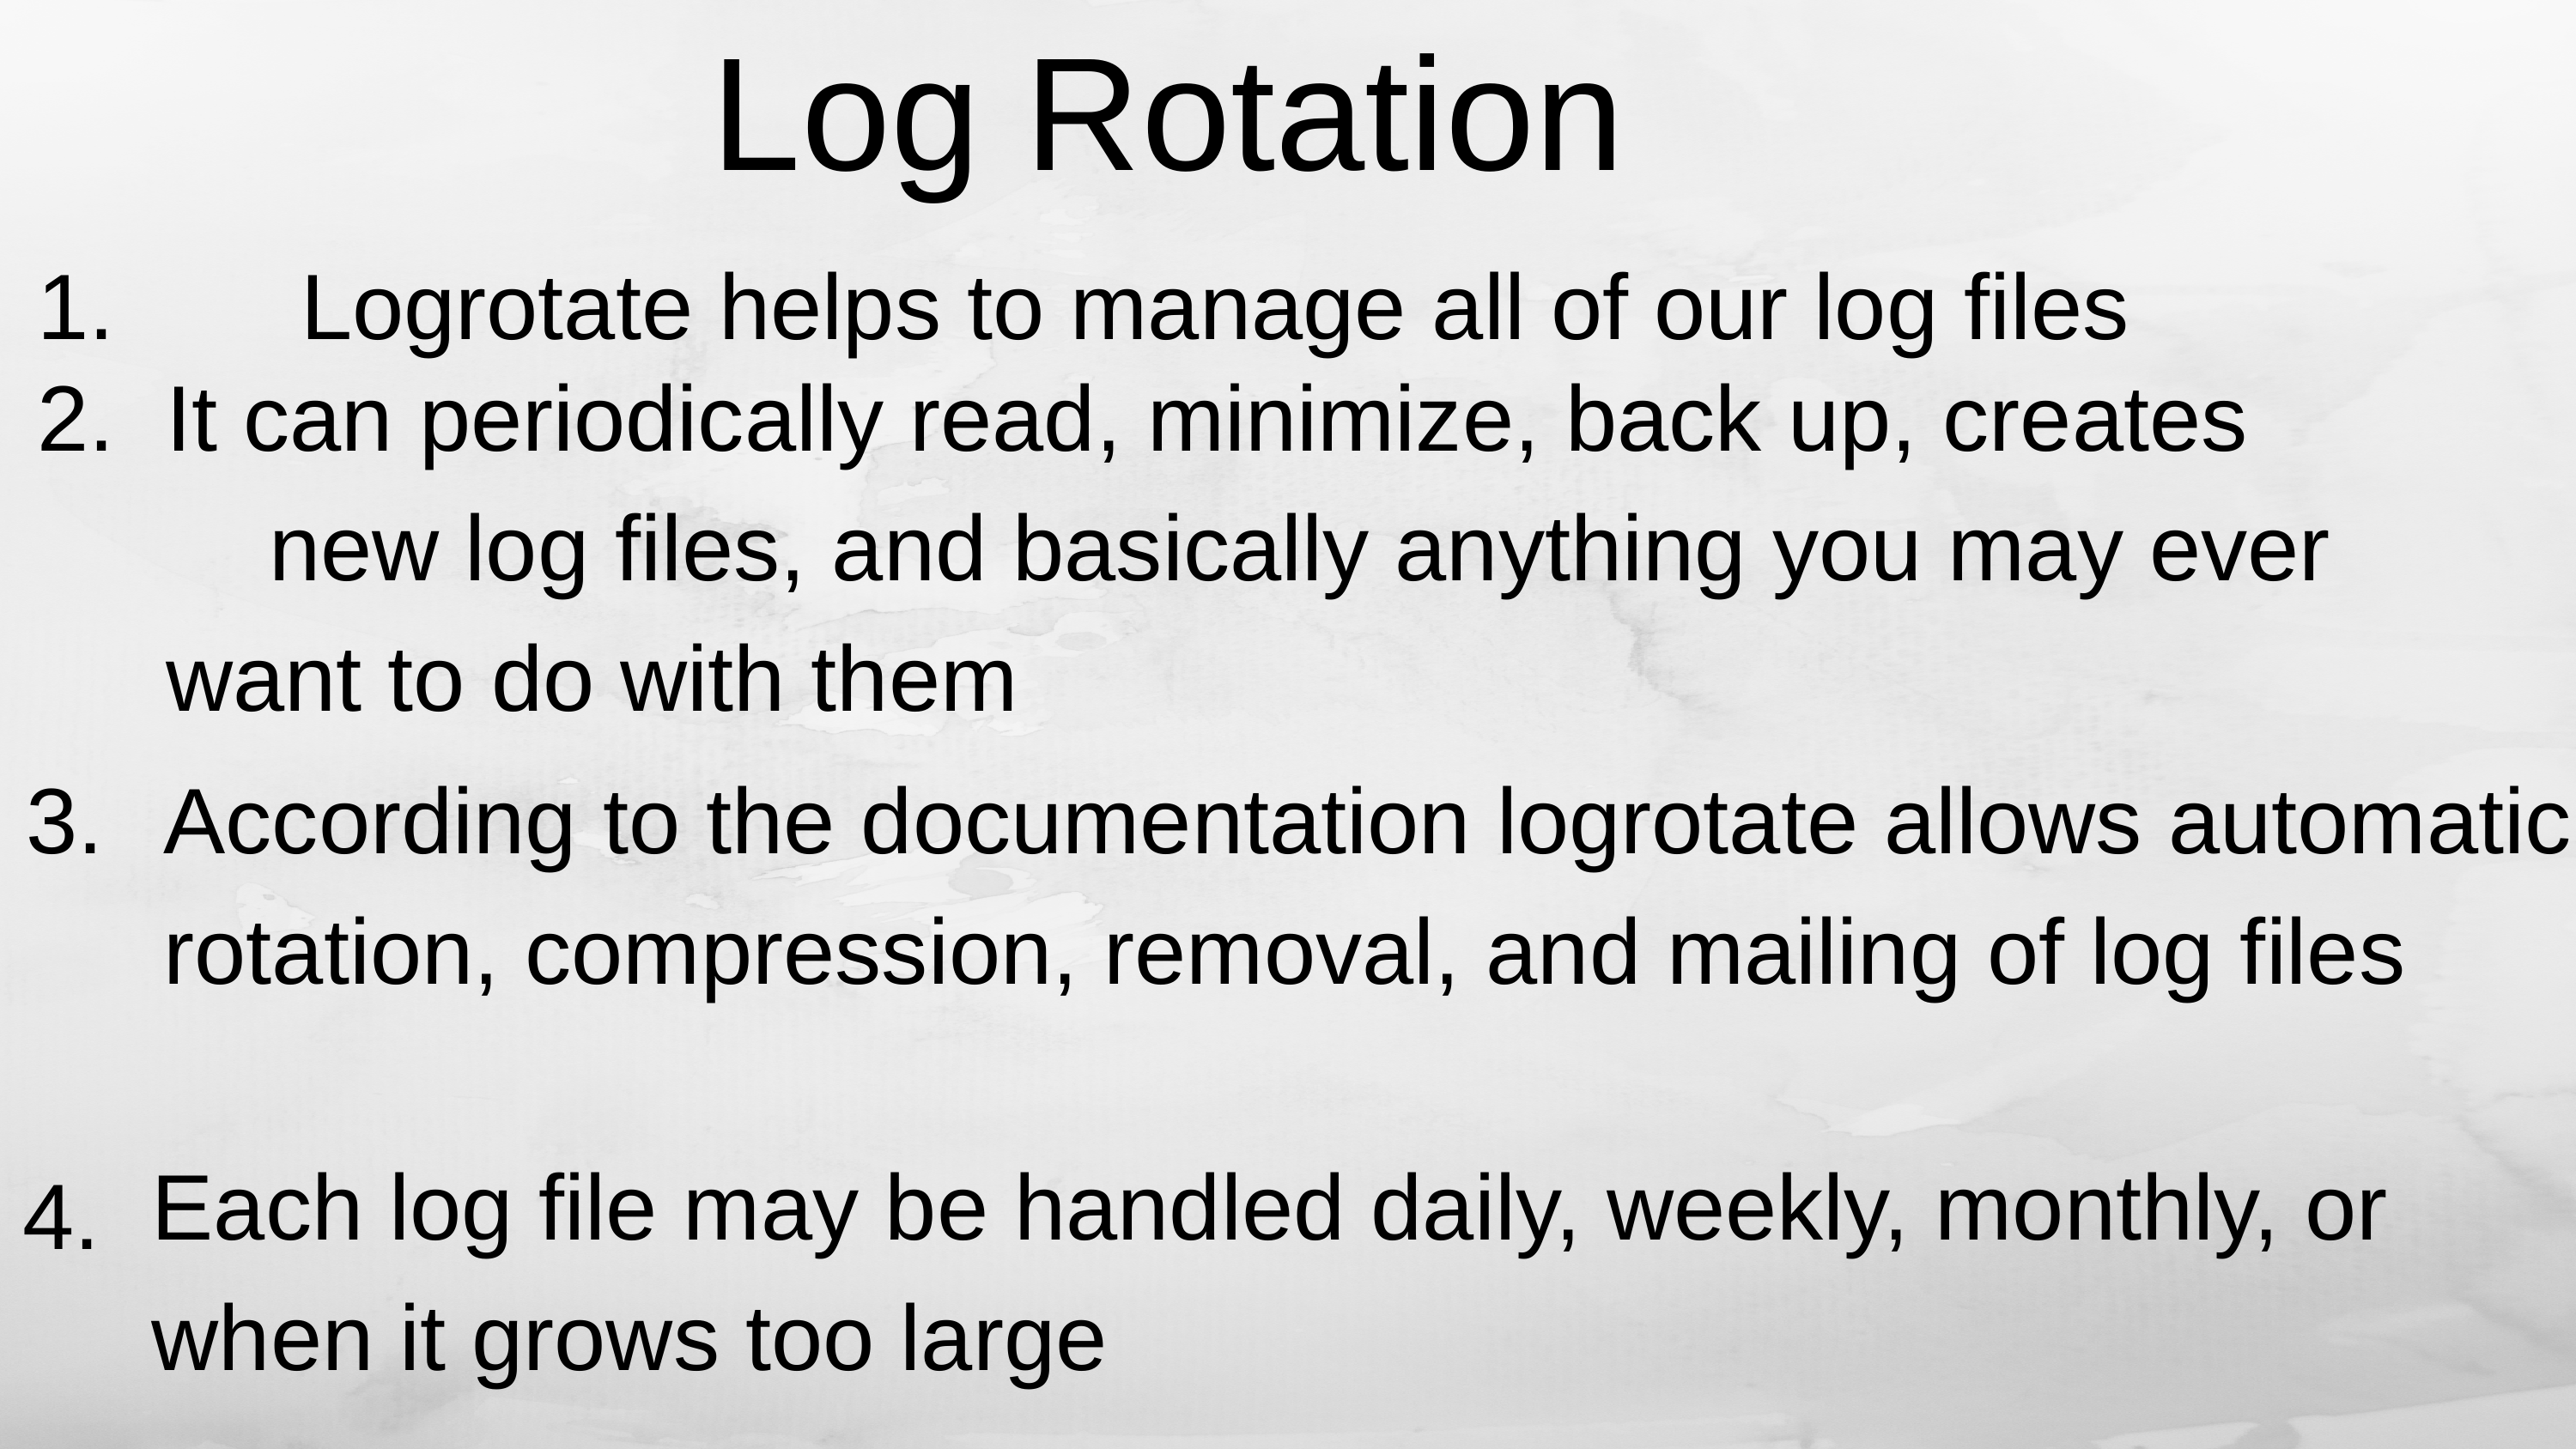

Log Rotation
1.
Logrotate helps to manage all of our log files
2.
It can periodically read, minimize, back up, creates                new log files, and basically anything you may ever want to do with them
3.
According to the documentation logrotate allows automatic rotation, compression, removal, and mailing of log files
Each log file may be handled daily, weekly, monthly, or when it grows too large
4.